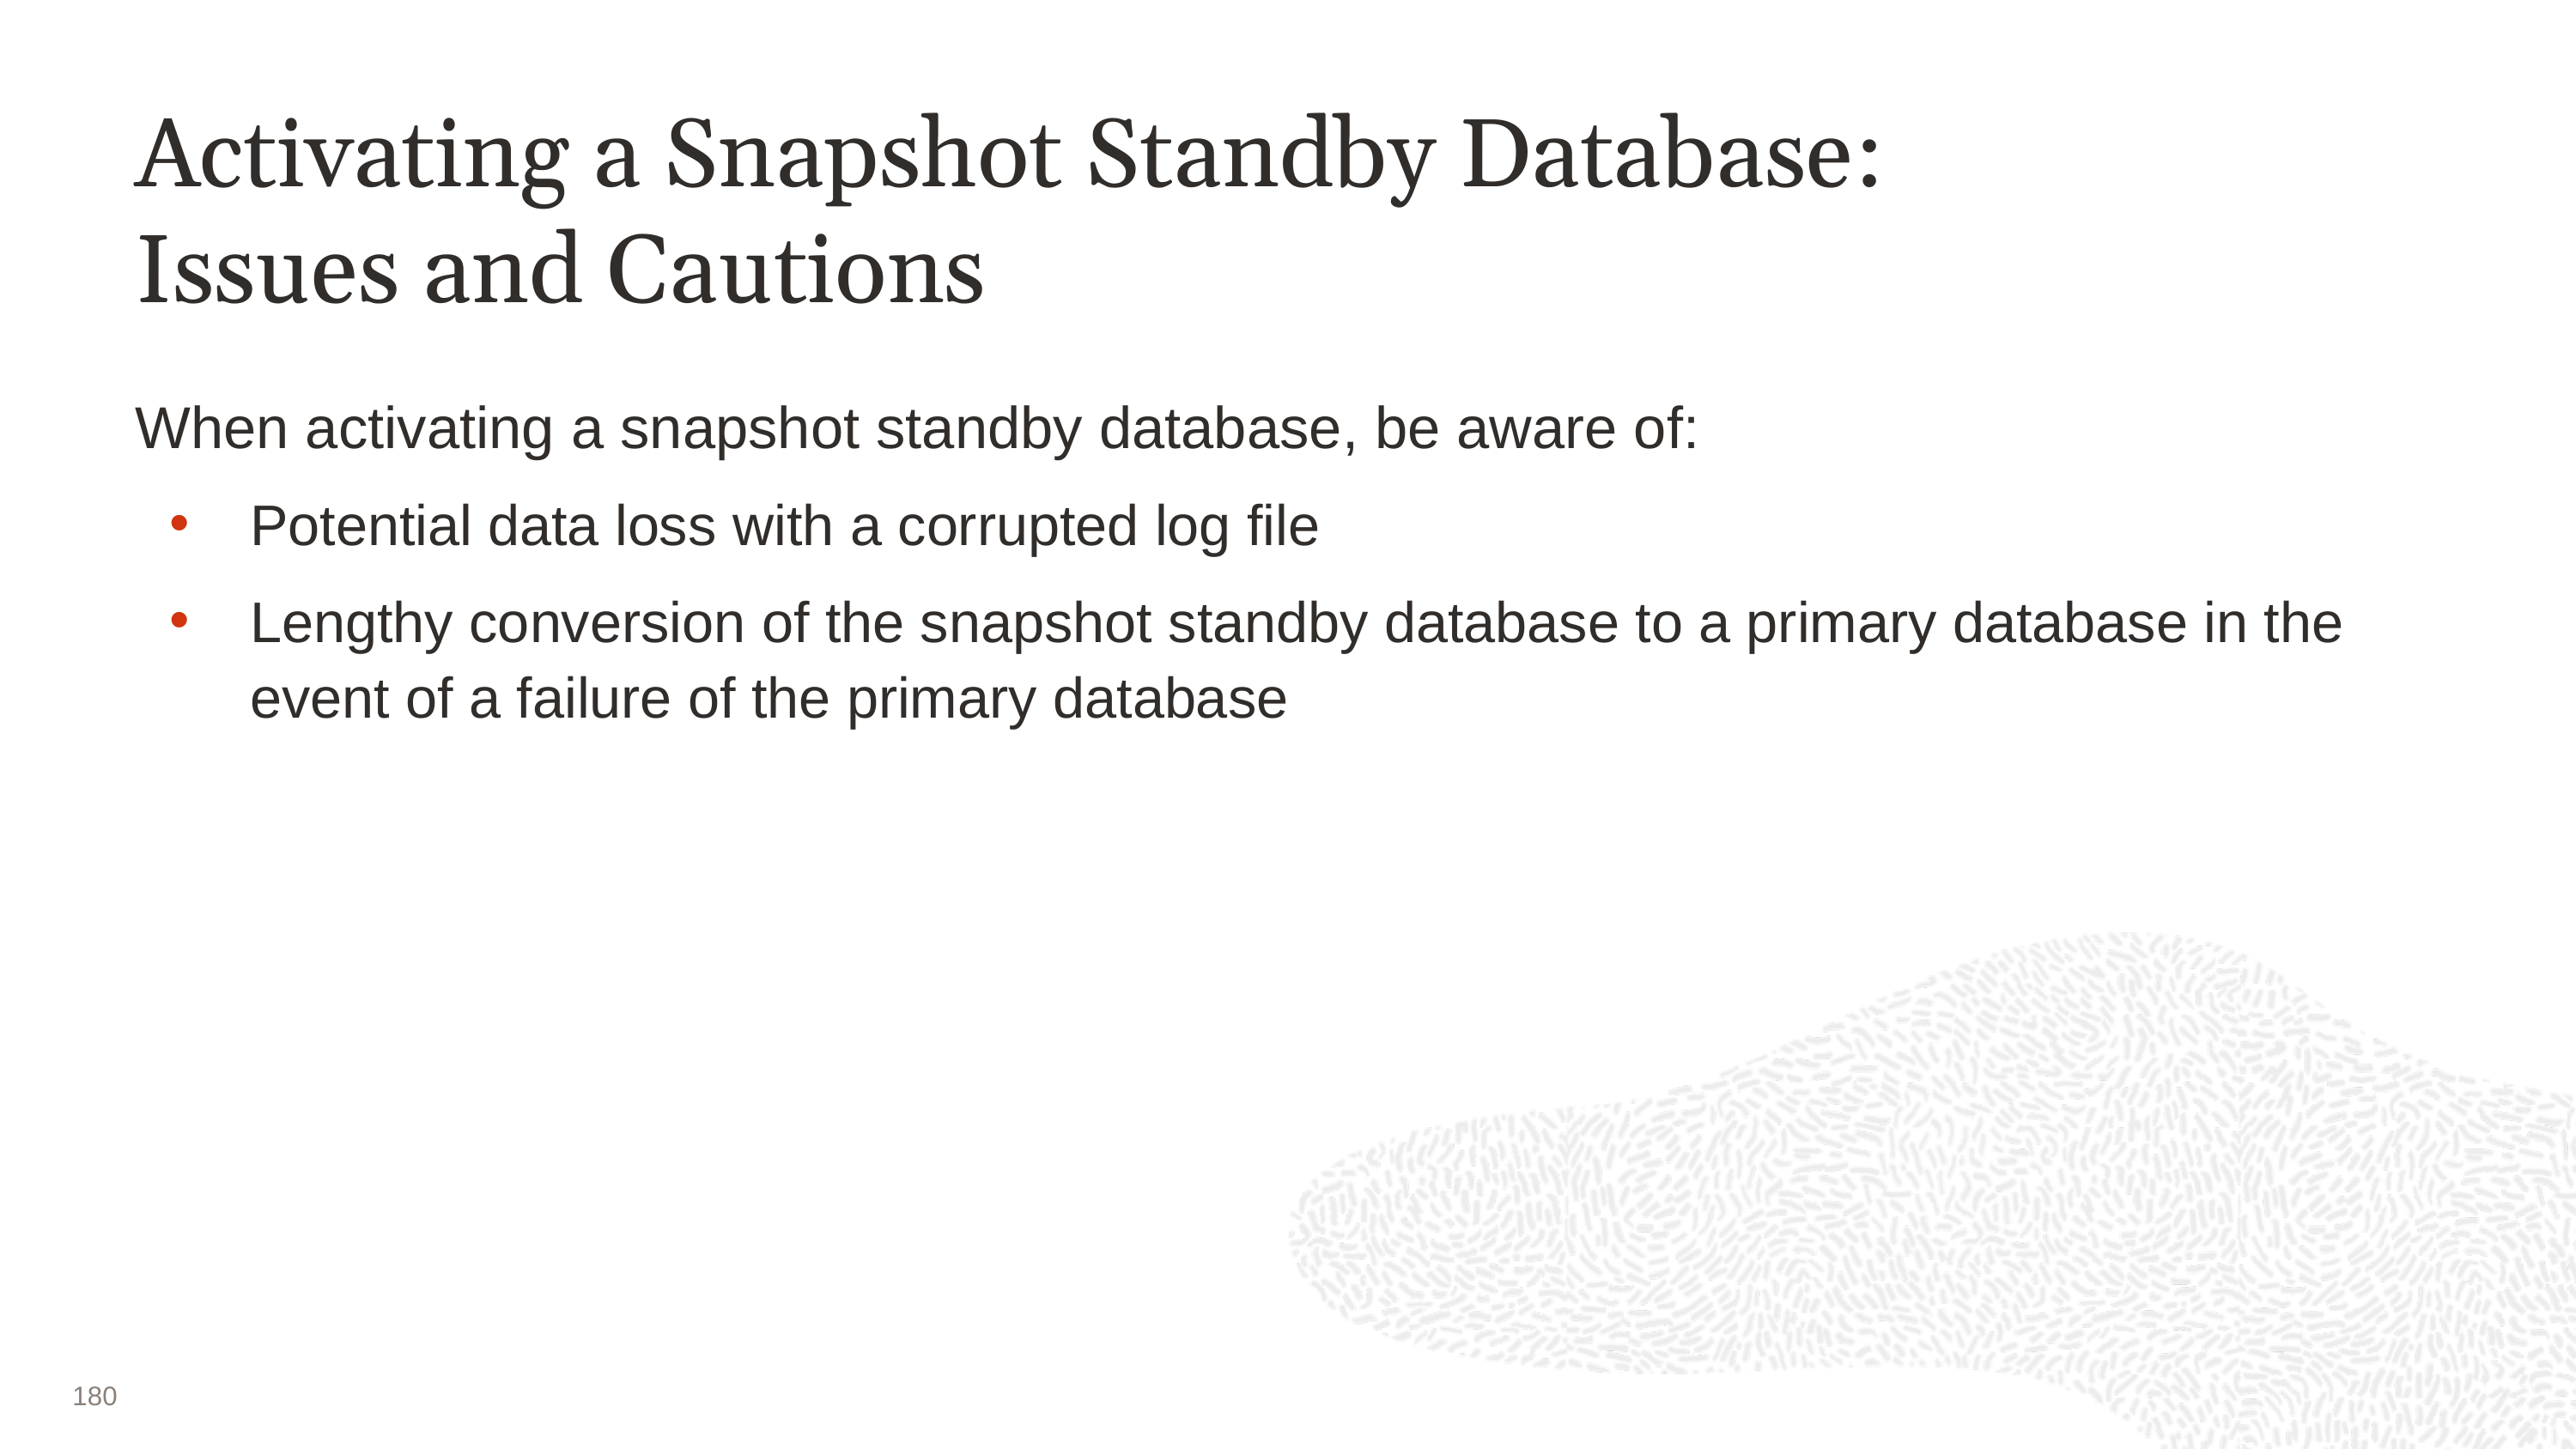

# Activating a Snapshot Standby Database: Issues and Cautions
When activating a snapshot standby database, be aware of:
Potential data loss with a corrupted log file
Lengthy conversion of the snapshot standby database to a primary database in the event of a failure of the primary database